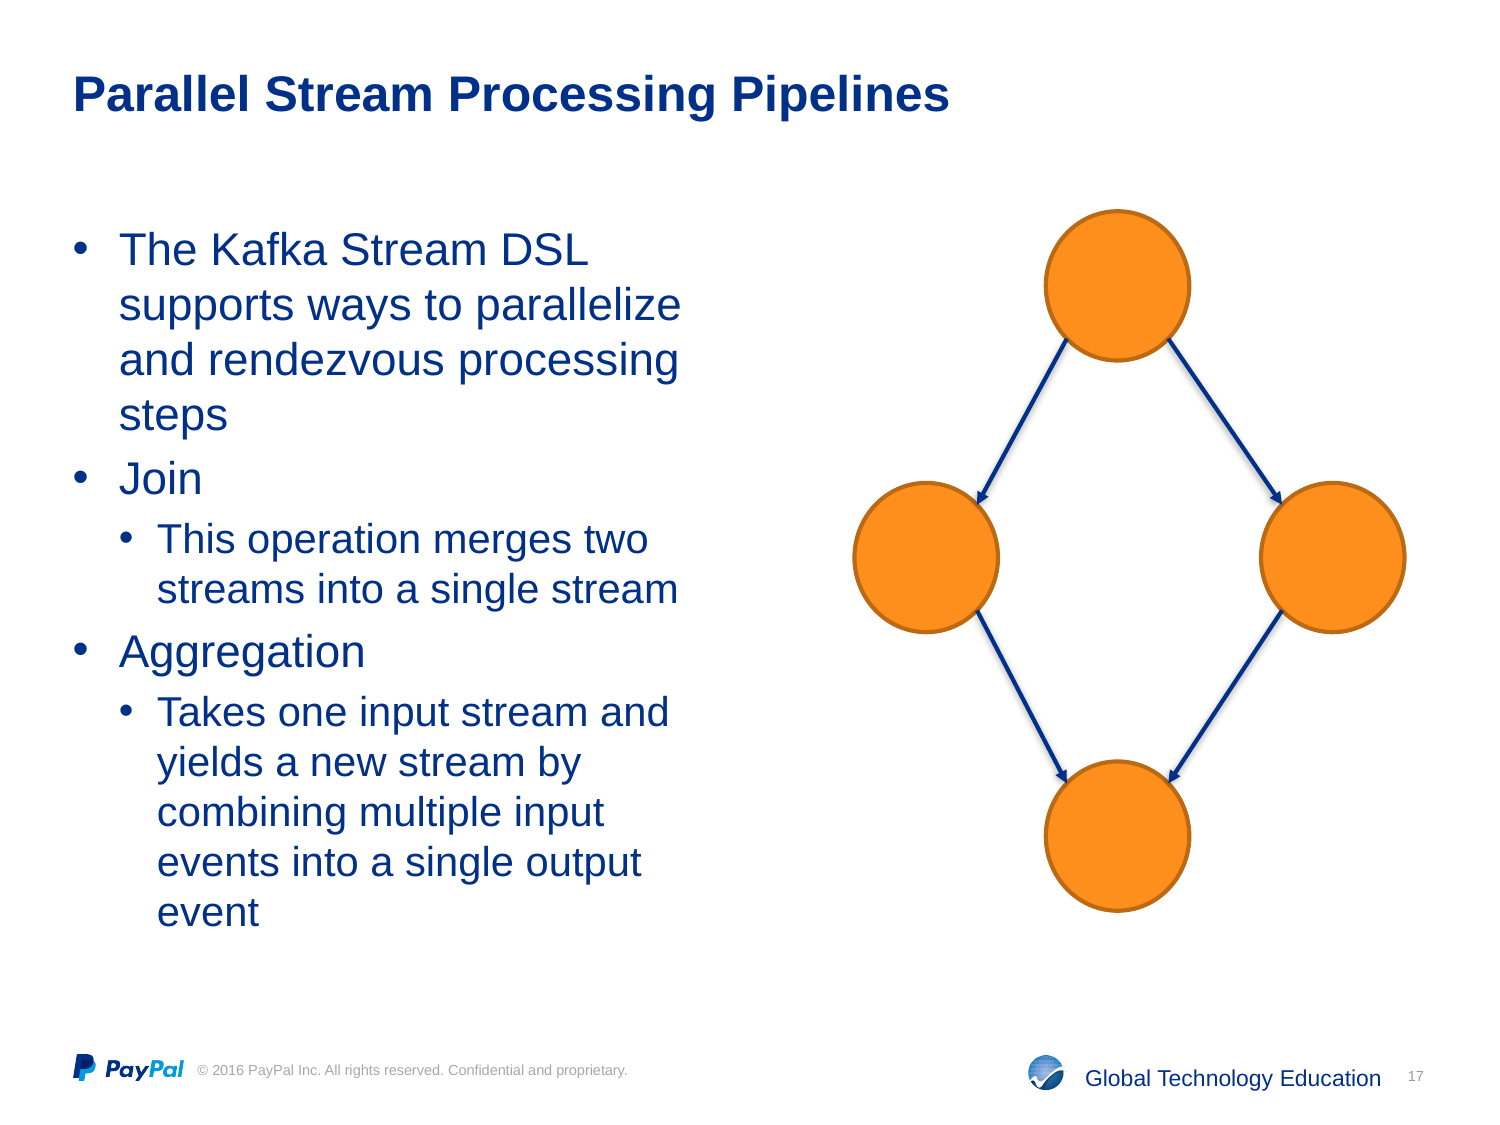

# Parallel Stream Processing Pipelines

The Kafka Stream DSL supports ways to parallelize and rendezvous processing steps
Join
This operation merges two streams into a single stream
Aggregation
Takes one input stream and yields a new stream by combining multiple input events into a single output event

17